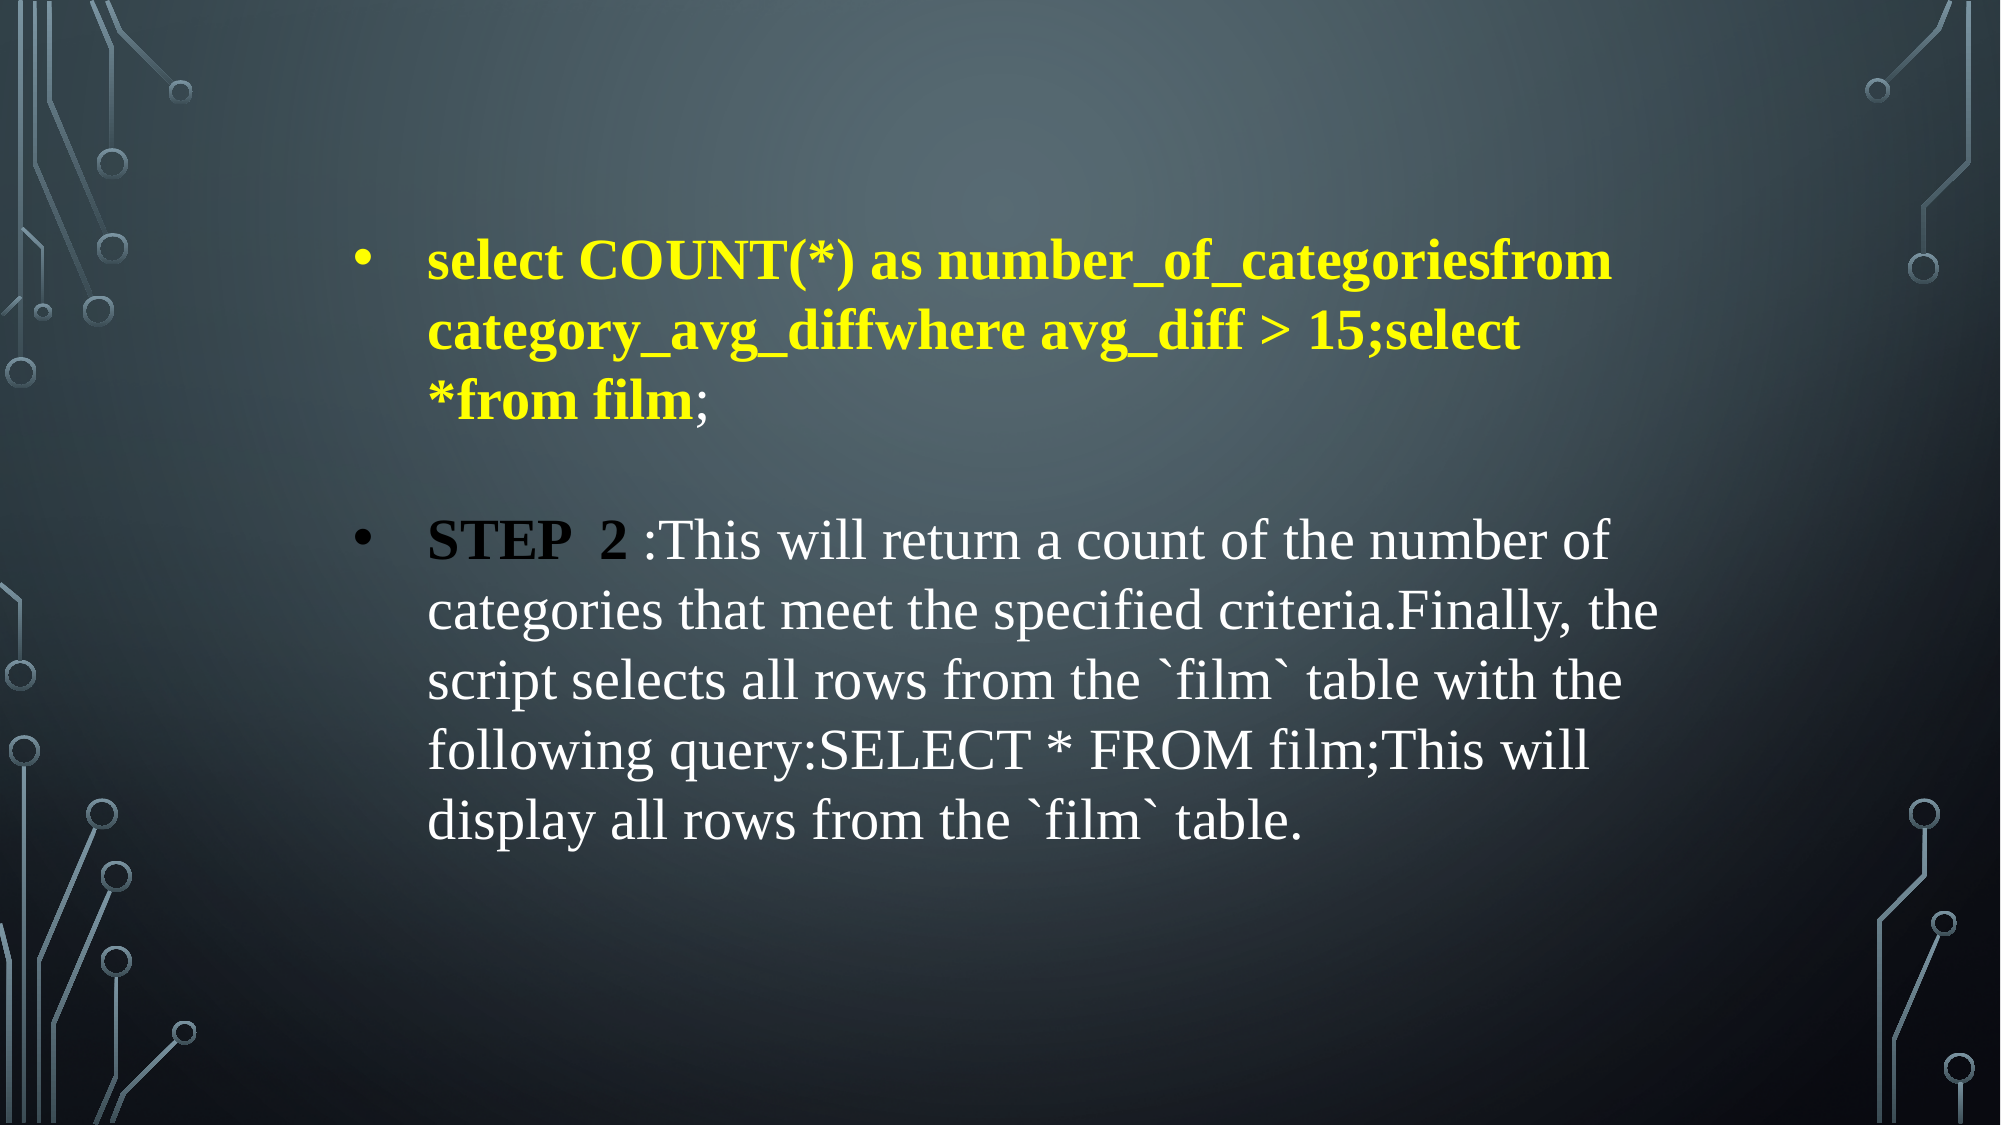

select COUNT(*) as number_of_categoriesfrom category_avg_diffwhere avg_diff > 15;select *from film;

STEP  2 :This will return a count of the number of categories that meet the specified criteria.Finally, the script selects all rows from the `film` table with the following query:SELECT * FROM film;This will display all rows from the `film` table.